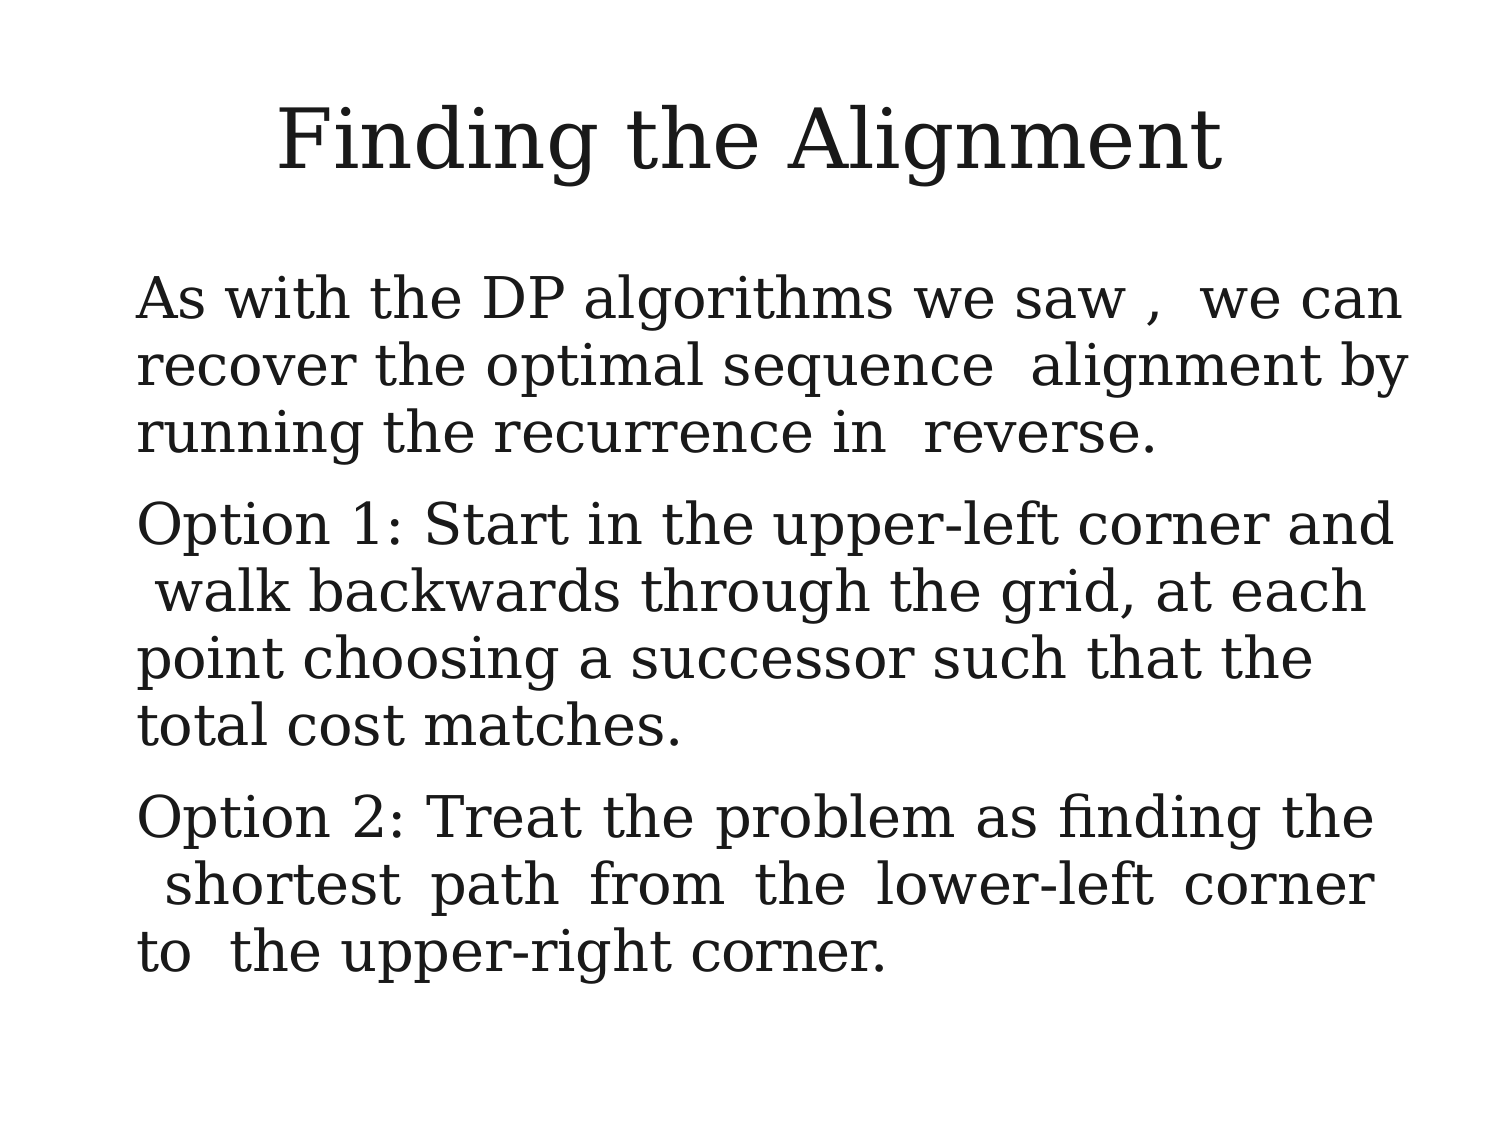

# Finding the Alignment
As with the DP algorithms we saw ,  we can recover the optimal sequence  alignment by running the recurrence in  reverse.
Option 1: Start in the upper-left corner and  walk backwards through the grid, at each  point choosing a successor such that the  total cost matches.
Option 2: Treat the problem as finding the  shortest path from the lower-left corner to  the upper-right corner.